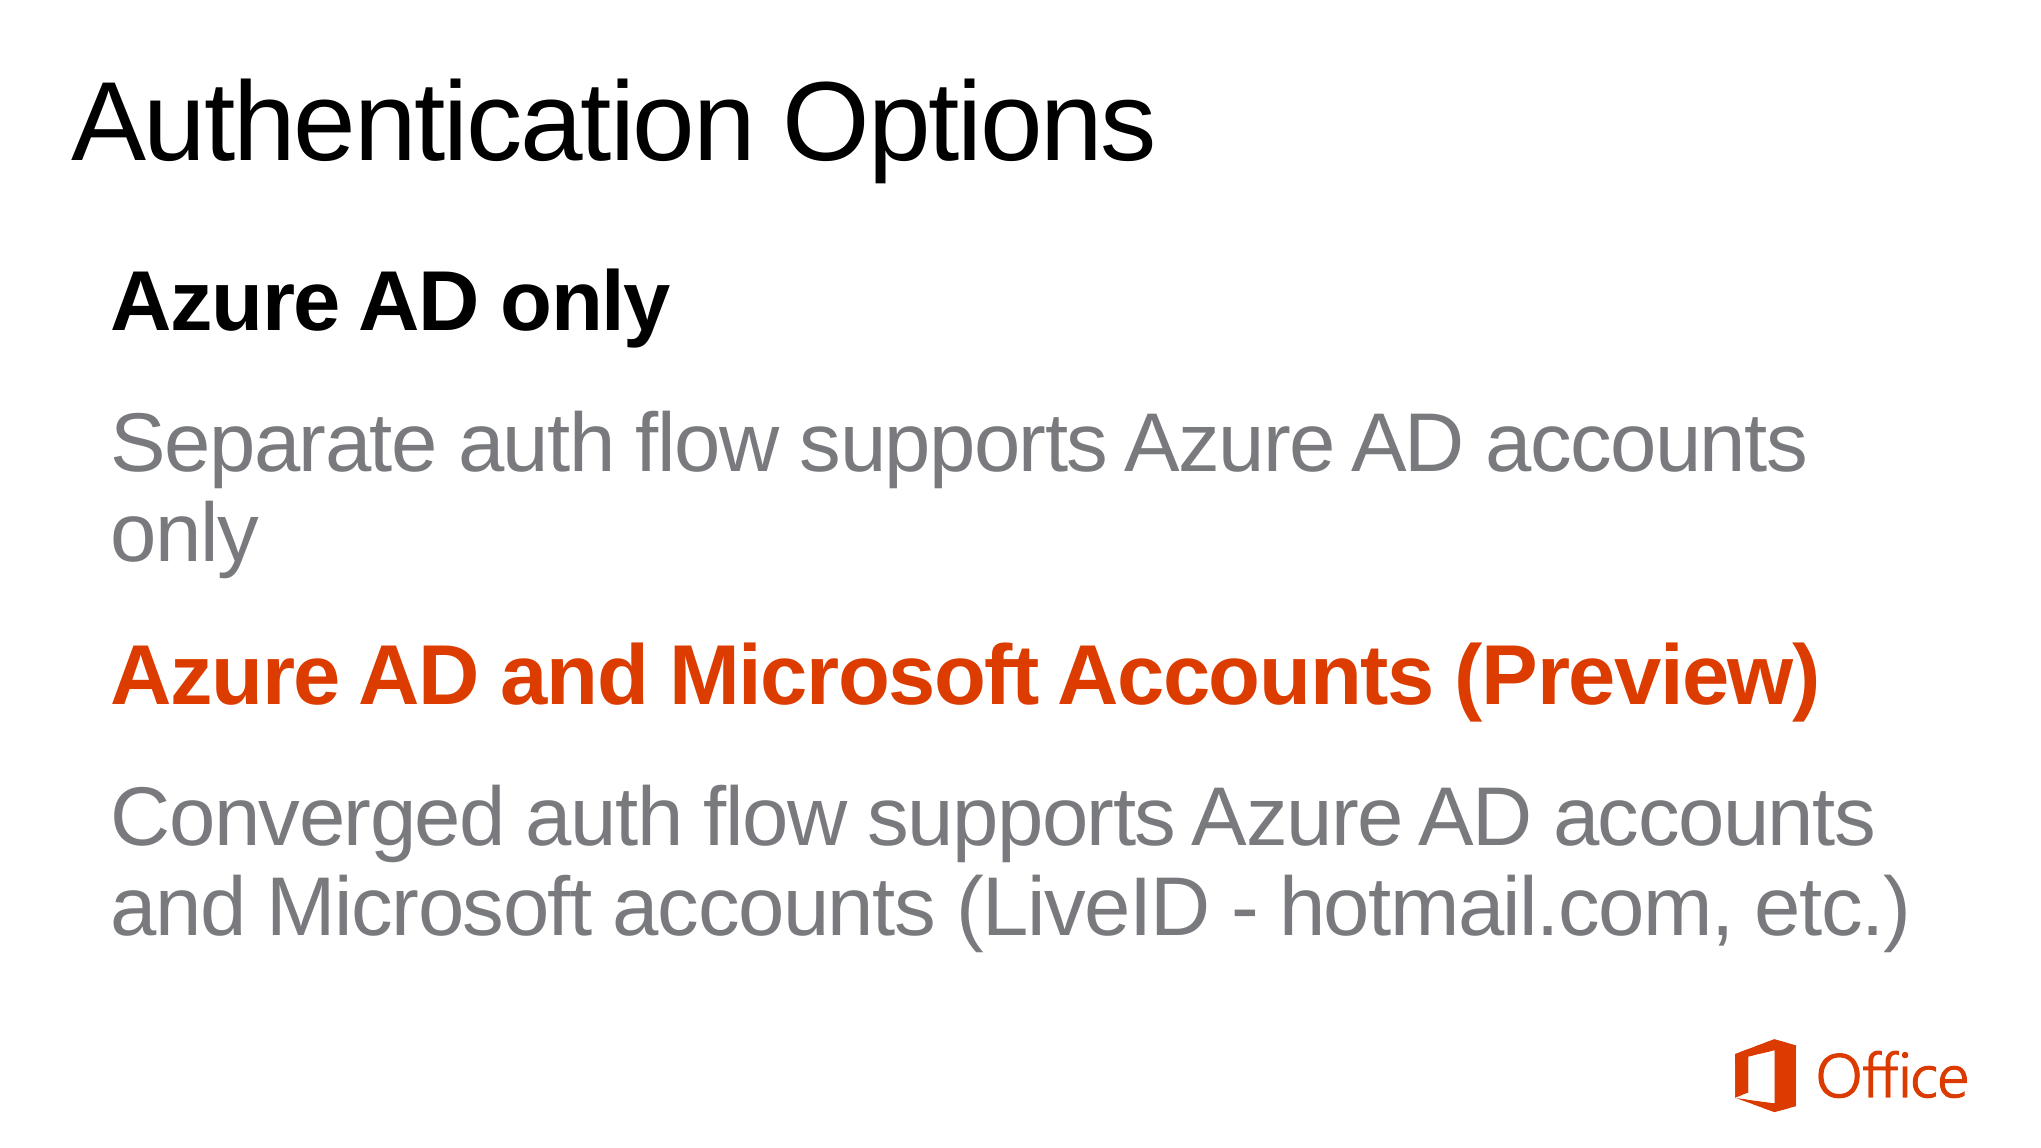

# Authentication Options
Azure AD only
Separate auth flow supports Azure AD accounts only
Azure AD and Microsoft Accounts (Preview)
Converged auth flow supports Azure AD accounts and Microsoft accounts (LiveID - hotmail.com, etc.)